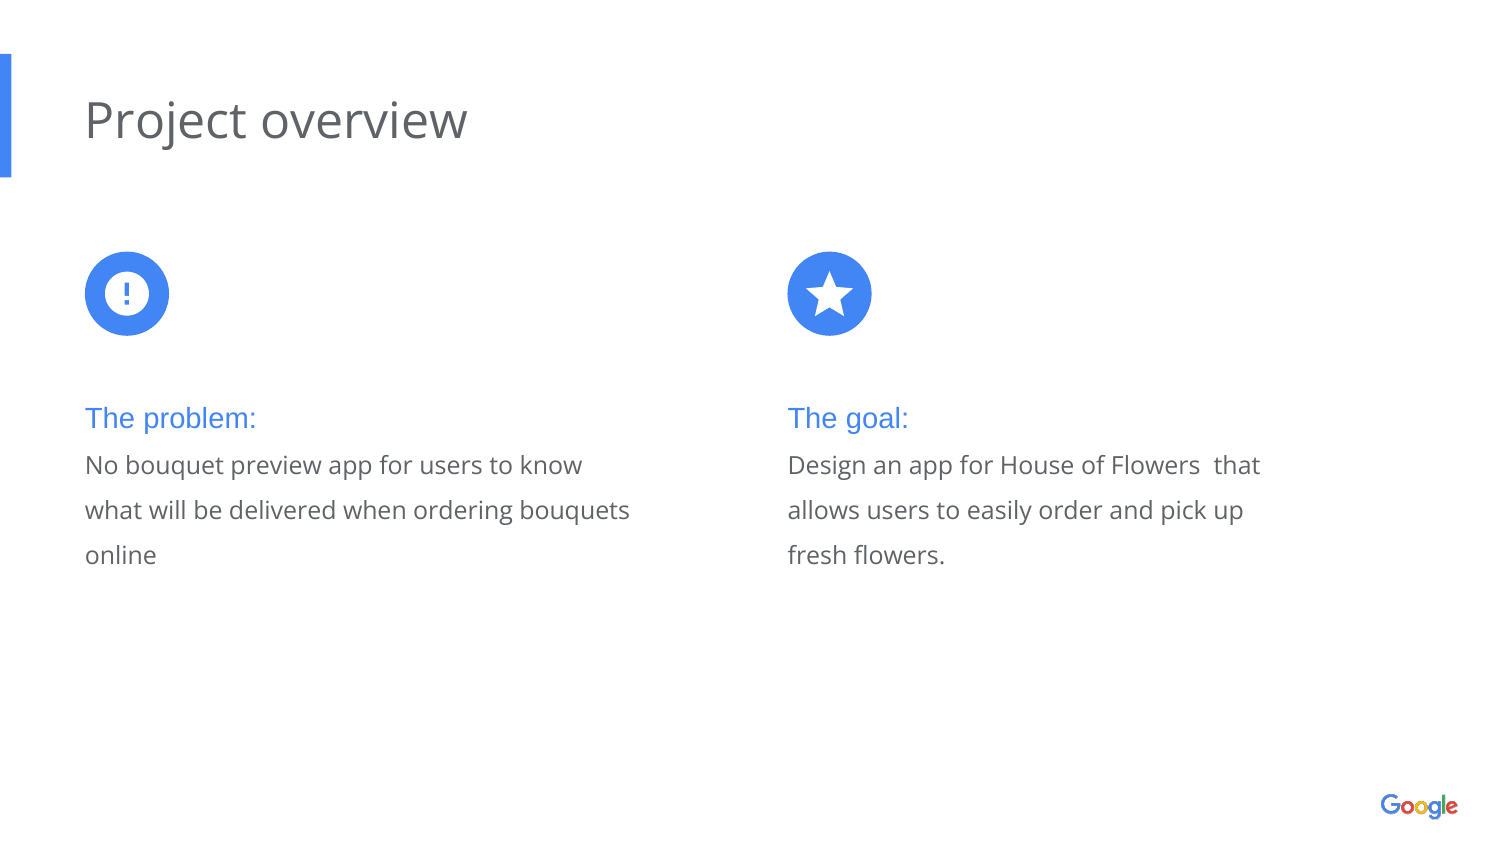

Project overview

The problem:
No bouquet preview app for users to know what will be delivered when ordering bouquets online
The goal:
Design an app for House of Flowers  that allows users to easily order and pick up fresh flowers.